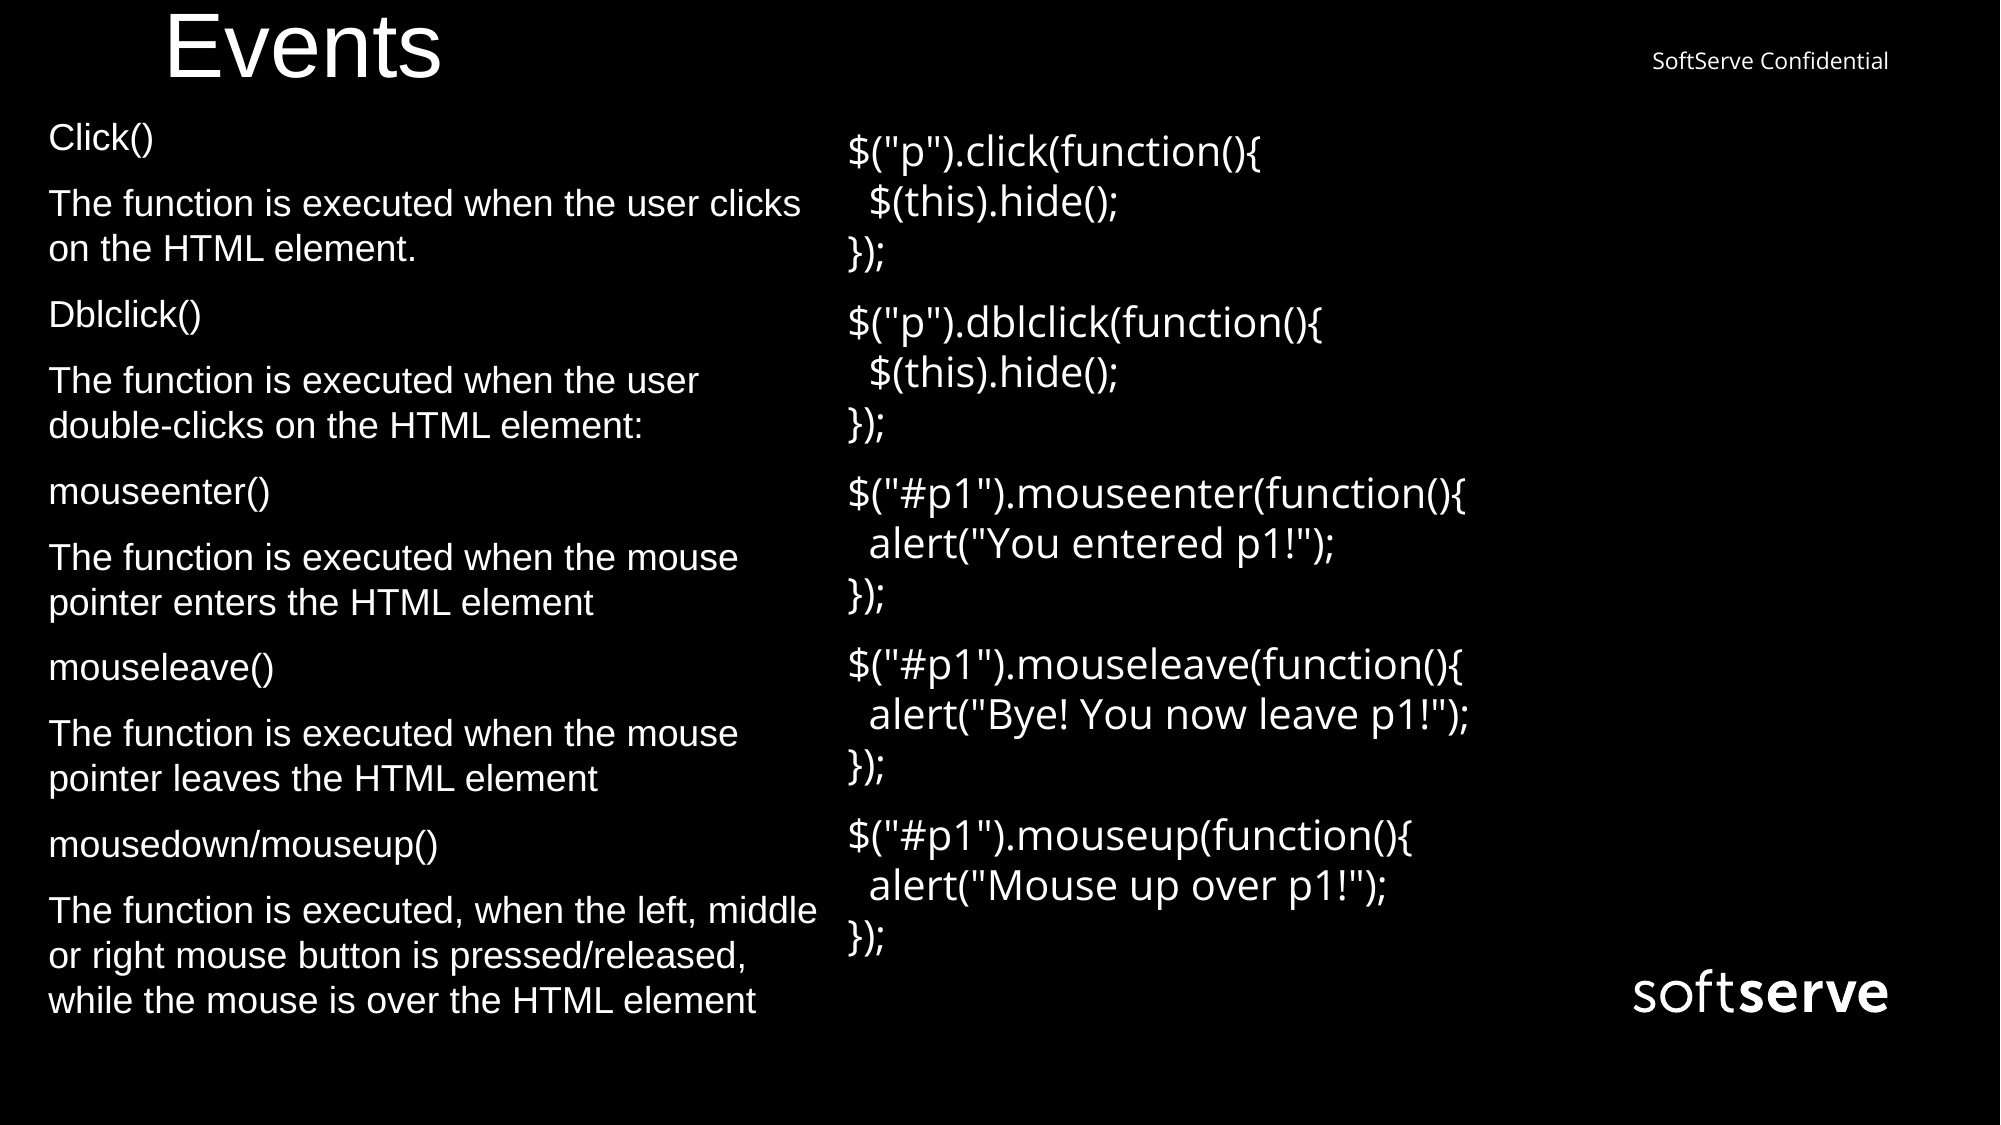

# Events

$("p").click(function(){
  $(this).hide();
});
$("p").dblclick(function(){
  $(this).hide();
});
$("#p1").mouseenter(function(){
  alert("You entered p1!");
});
$("#p1").mouseleave(function(){
  alert("Bye! You now leave p1!");
});
$("#p1").mouseup(function(){
  alert("Mouse up over p1!");
});
Click()
The function is executed when the user clicks on the HTML element.
Dblclick()
The function is executed when the user double-clicks on the HTML element:
mouseenter()
The function is executed when the mouse pointer enters the HTML element
mouseleave()
The function is executed when the mouse pointer leaves the HTML element
mousedown/mouseup()
The function is executed, when the left, middle or right mouse button is pressed/released, while the mouse is over the HTML element